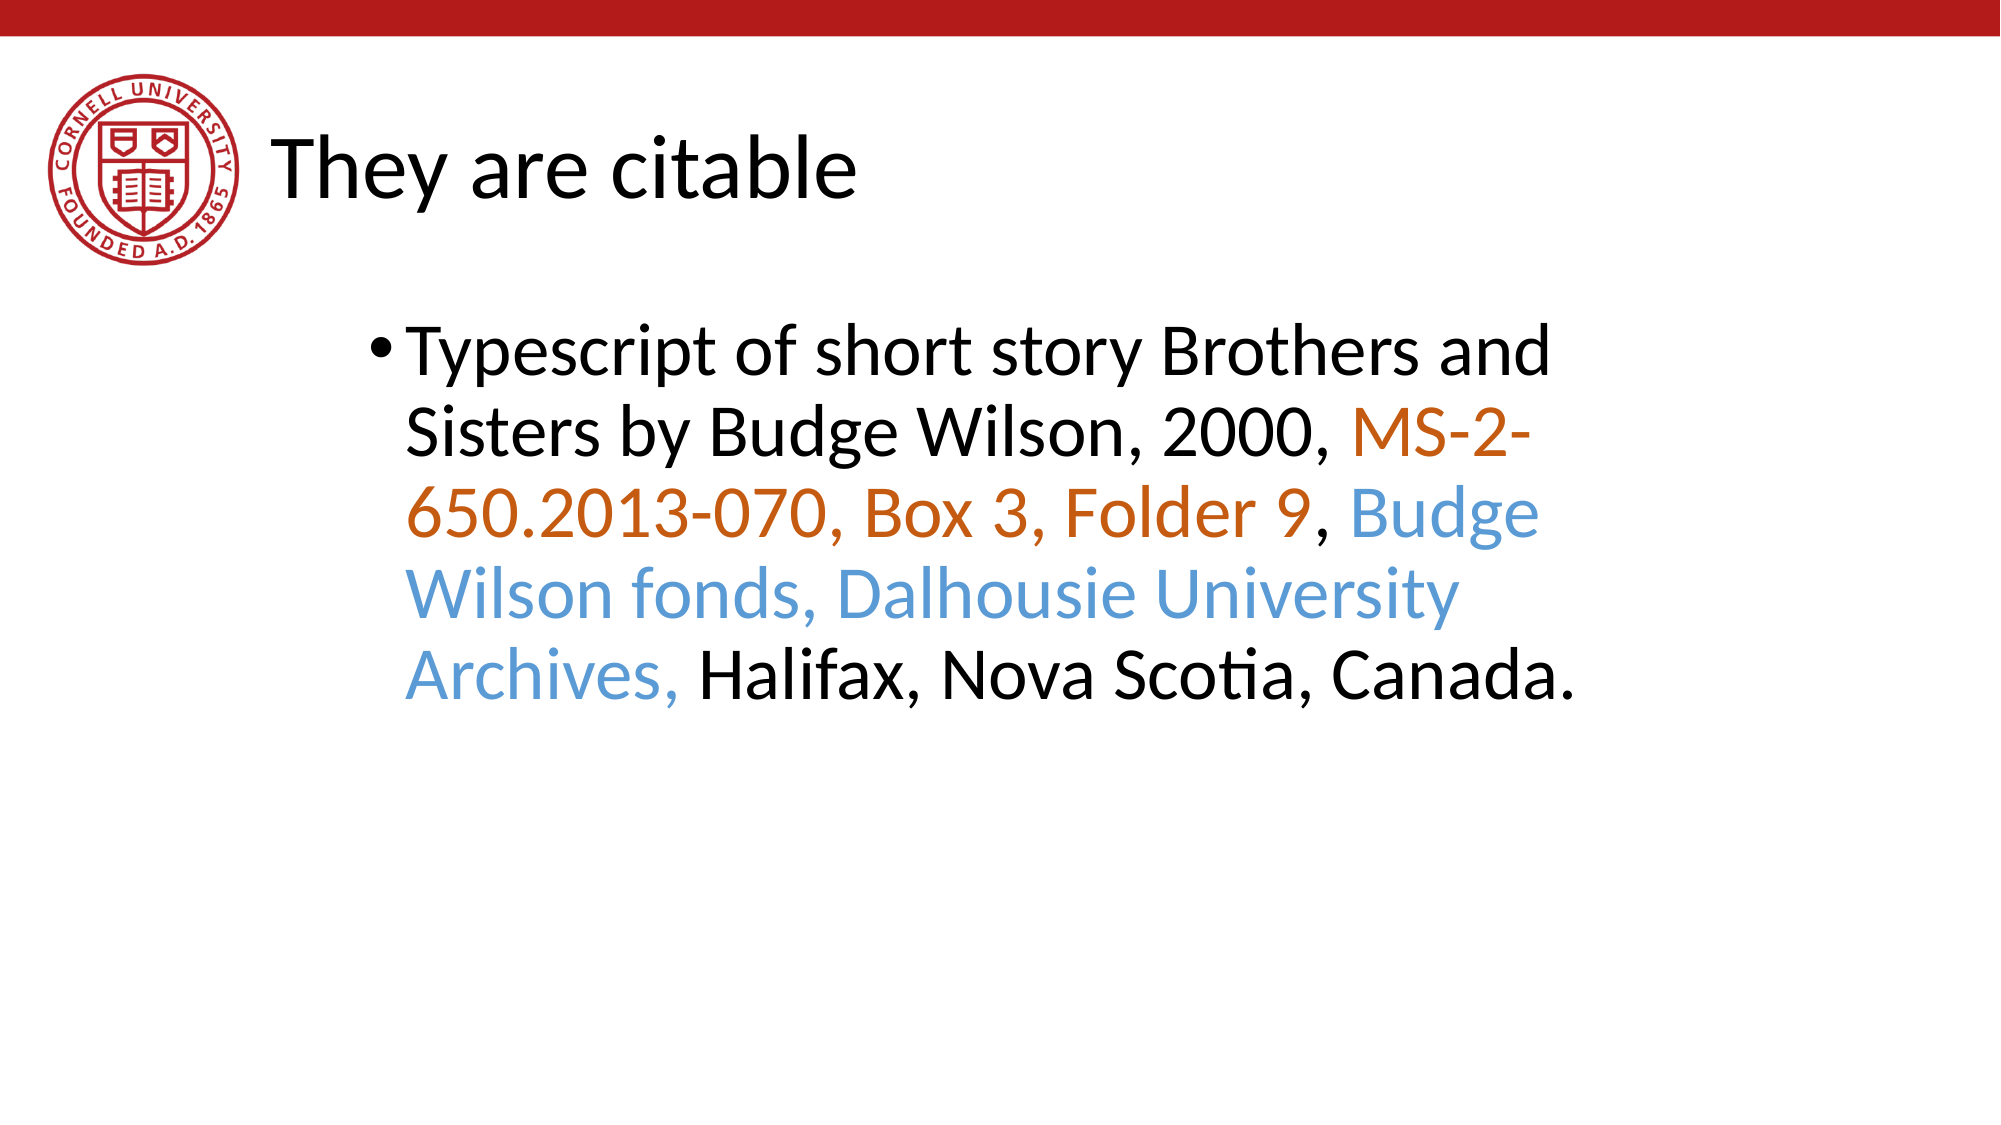

# They are citable
Typescript of short story Brothers and Sisters by Budge Wilson, 2000, MS-2-650.2013-070, Box 3, Folder 9, Budge Wilson fonds, Dalhousie University Archives, Halifax, Nova Scotia, Canada.